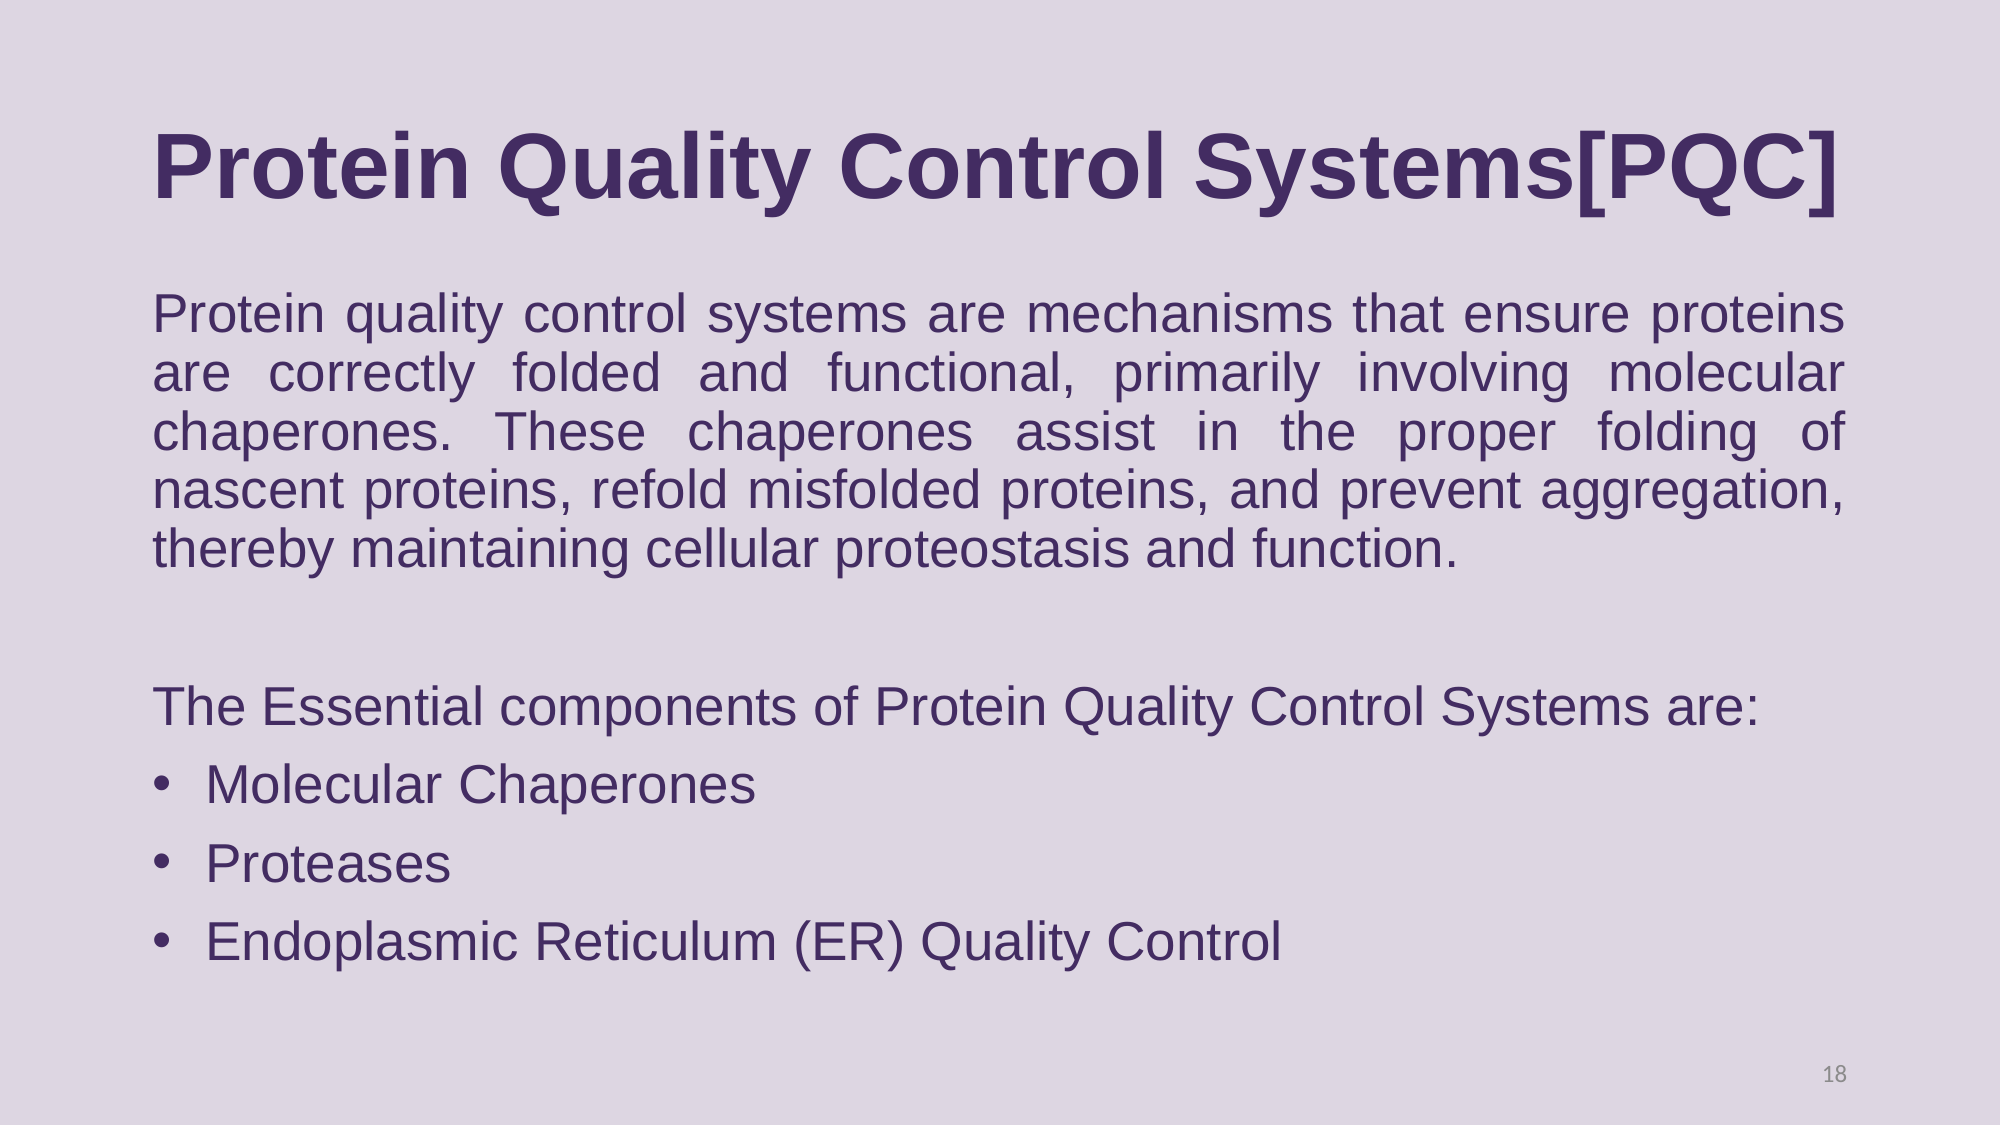

# Protein Quality Control Systems[PQC]
Protein quality control systems are mechanisms that ensure proteins are correctly folded and functional, primarily involving molecular chaperones. These chaperones assist in the proper folding of nascent proteins, refold misfolded proteins, and prevent aggregation, thereby maintaining cellular proteostasis and function.

The Essential components of Protein Quality Control Systems are:
Molecular Chaperones
Proteases
Endoplasmic Reticulum (ER) Quality Control

18